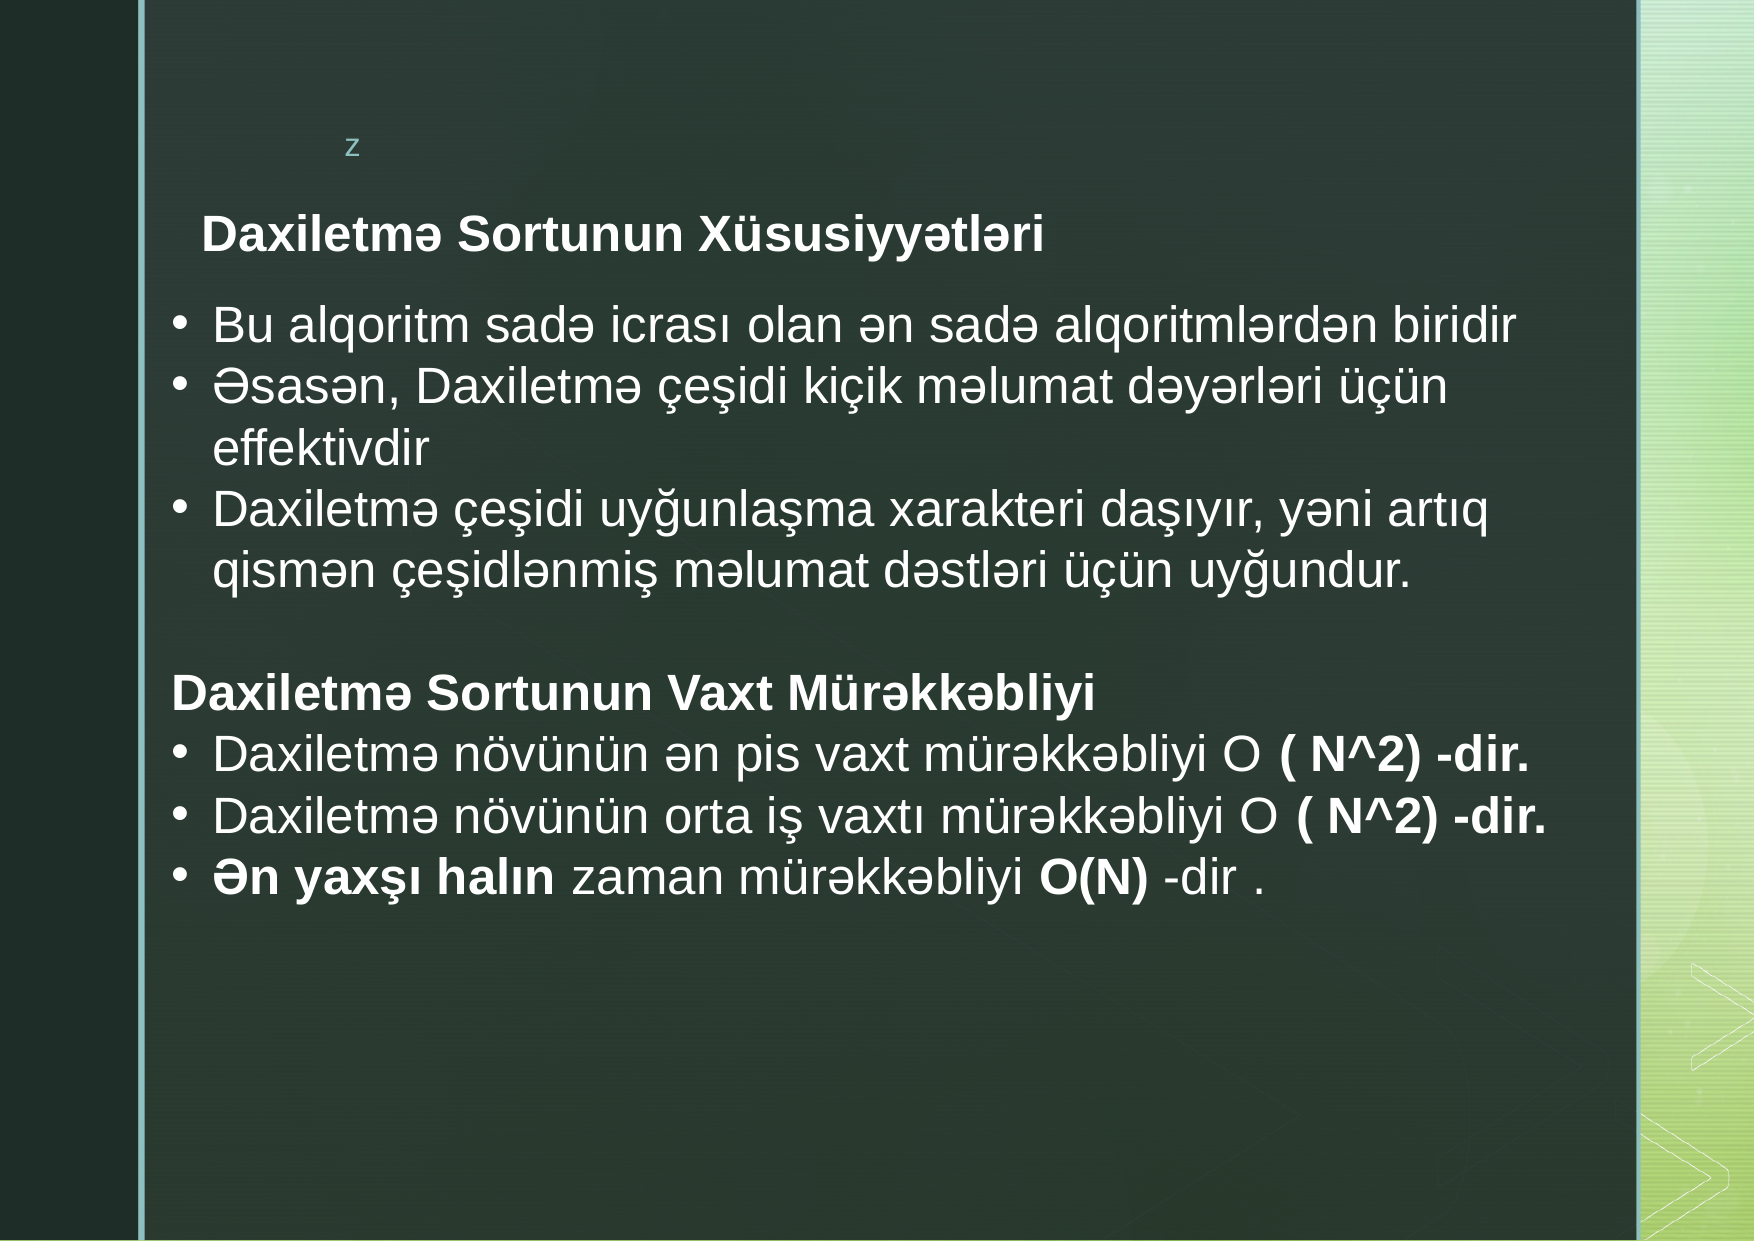

# Daxiletmə Sortunun Xüsusiyyətləri

Bu alqoritm sadə icrası olan ən sadə alqoritmlərdən biridir
Əsasən, Daxiletmə çeşidi kiçik məlumat dəyərləri üçün effektivdir
Daxiletmə çeşidi uyğunlaşma xarakteri daşıyır, yəni artıq qismən çeşidlənmiş məlumat dəstləri üçün uyğundur.

Daxiletmə Sortunun Vaxt Mürəkkəbliyi
Daxiletmə növünün ən pis vaxt mürəkkəbliyi O ( N^2) -dir.
Daxiletmə növünün orta iş vaxtı mürəkkəbliyi O ( N^2) -dir.
Ən yaxşı halın zaman mürəkkəbliyi O(N) -dir .